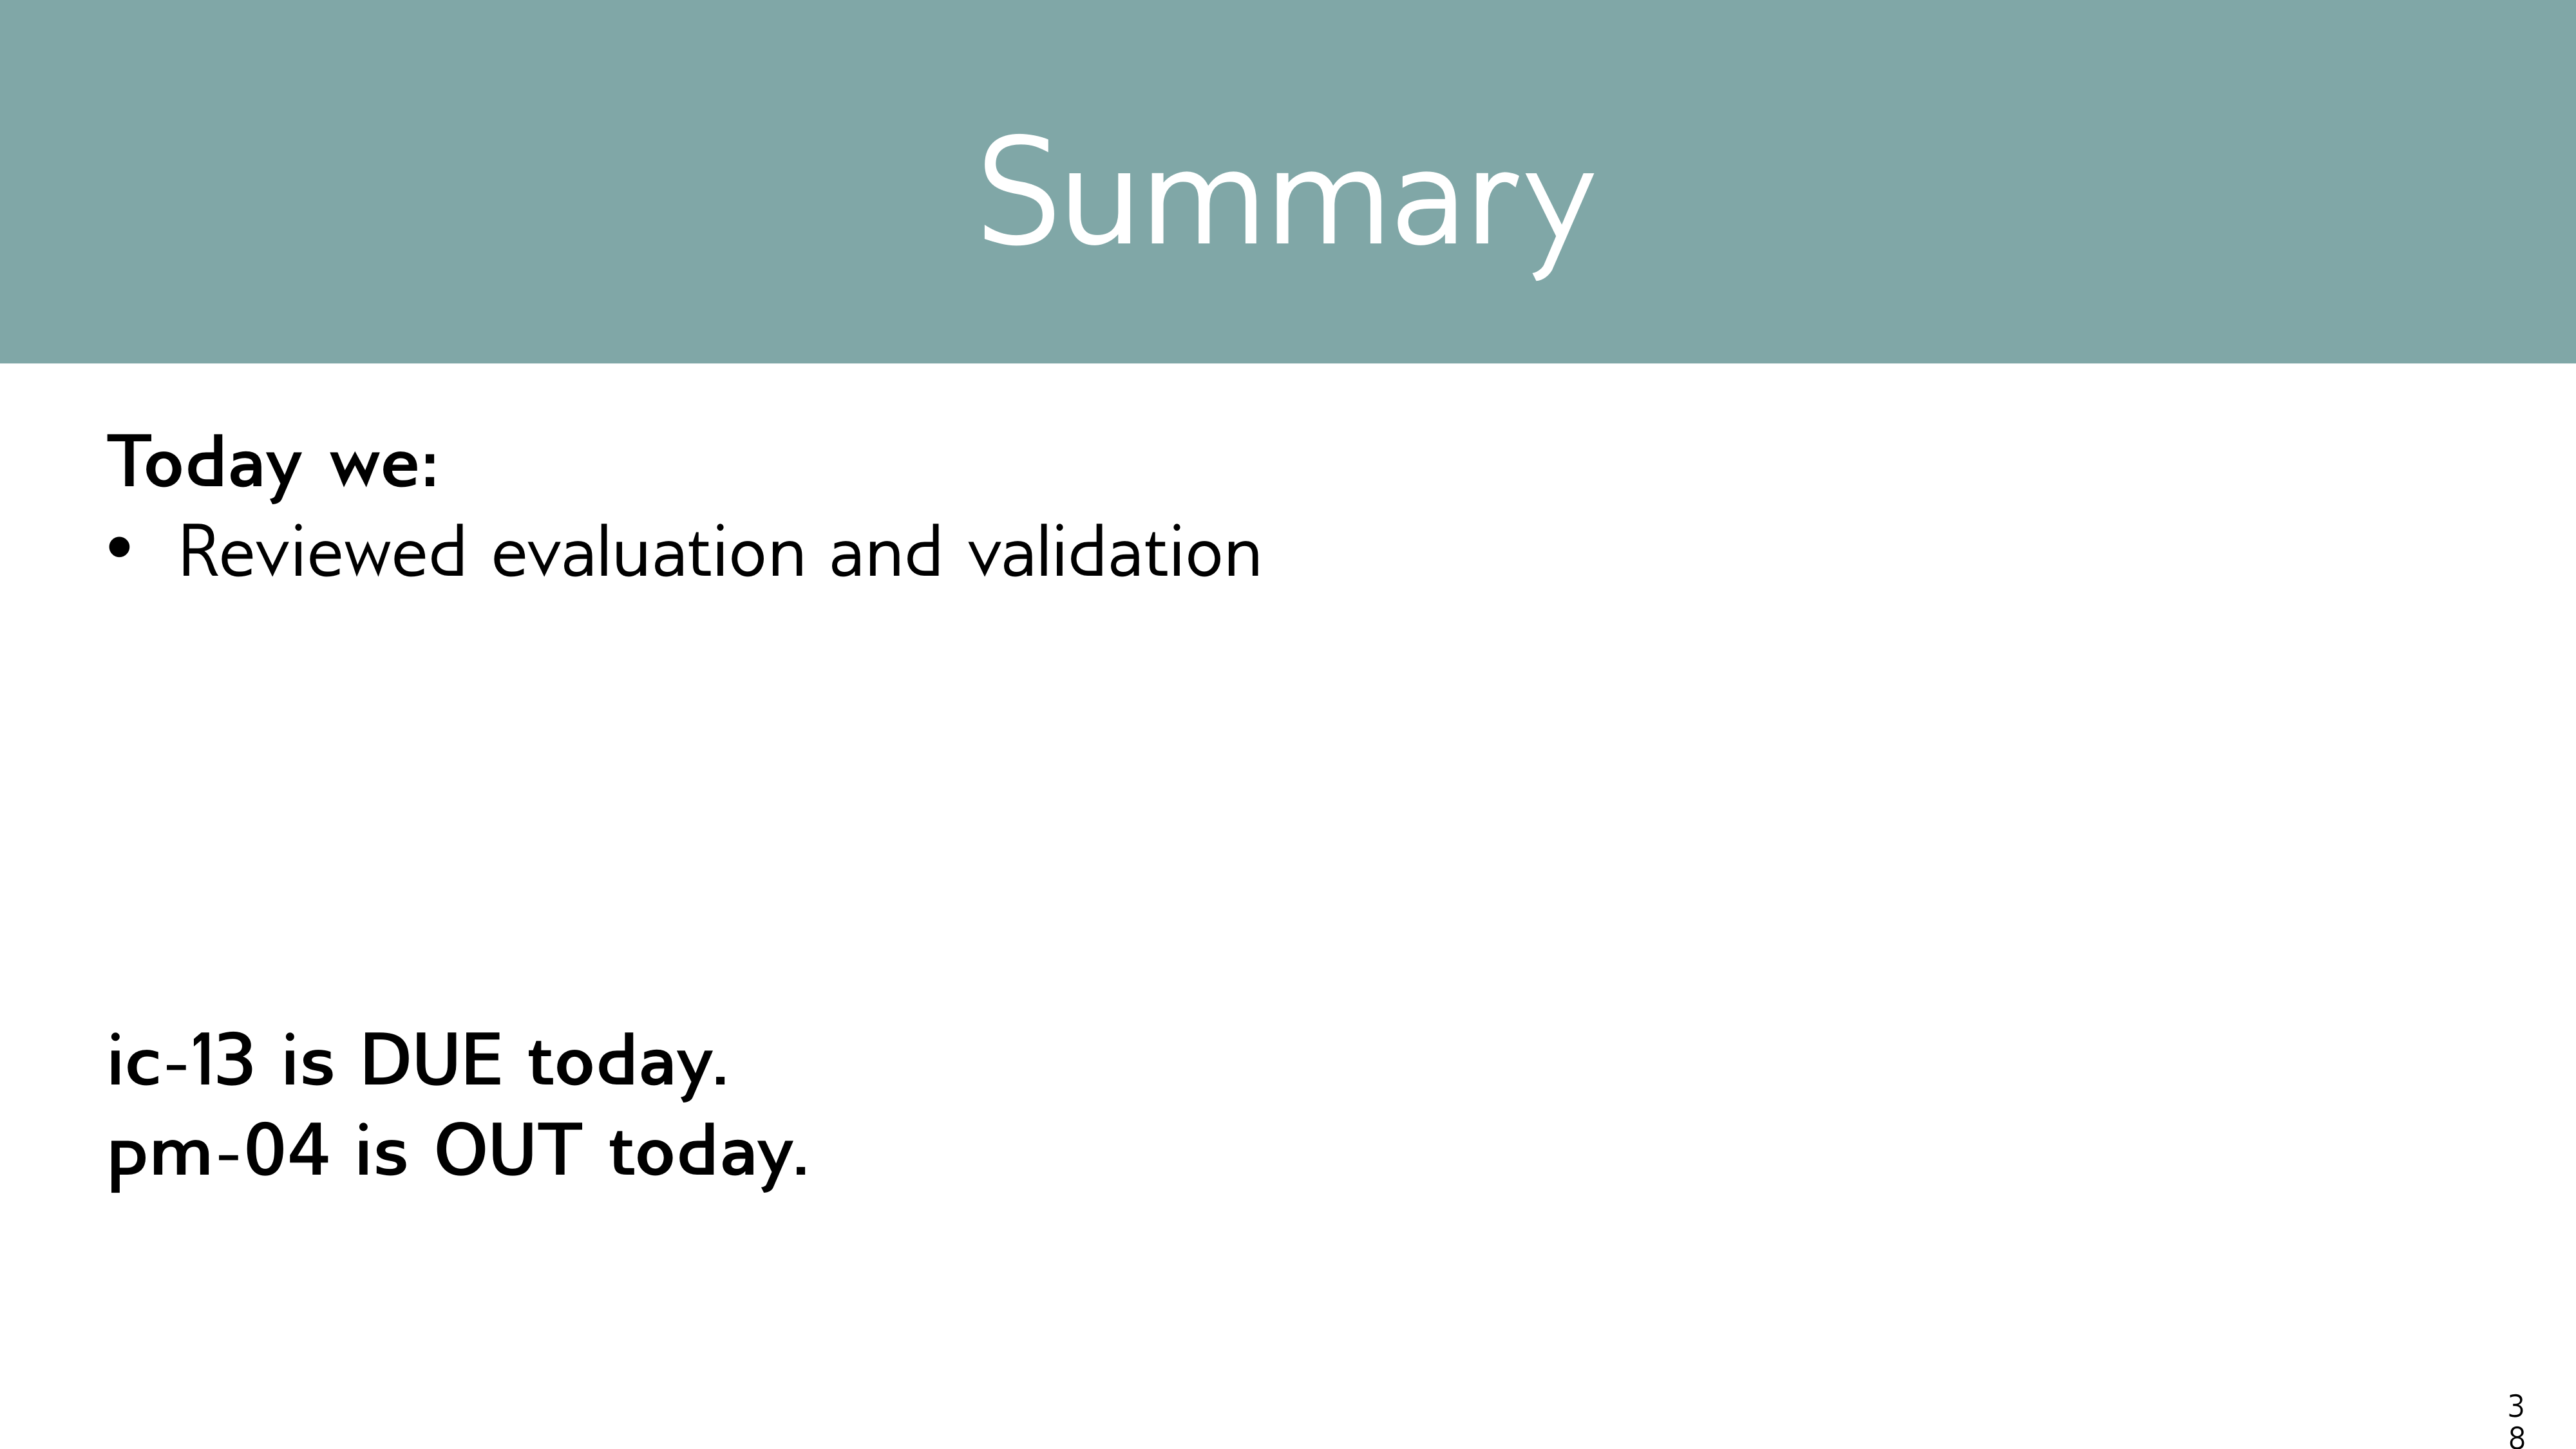

Summary
Today we:
Reviewed evaluation and validation
ic-13 is DUE today.
pm-04 is OUT today.
38